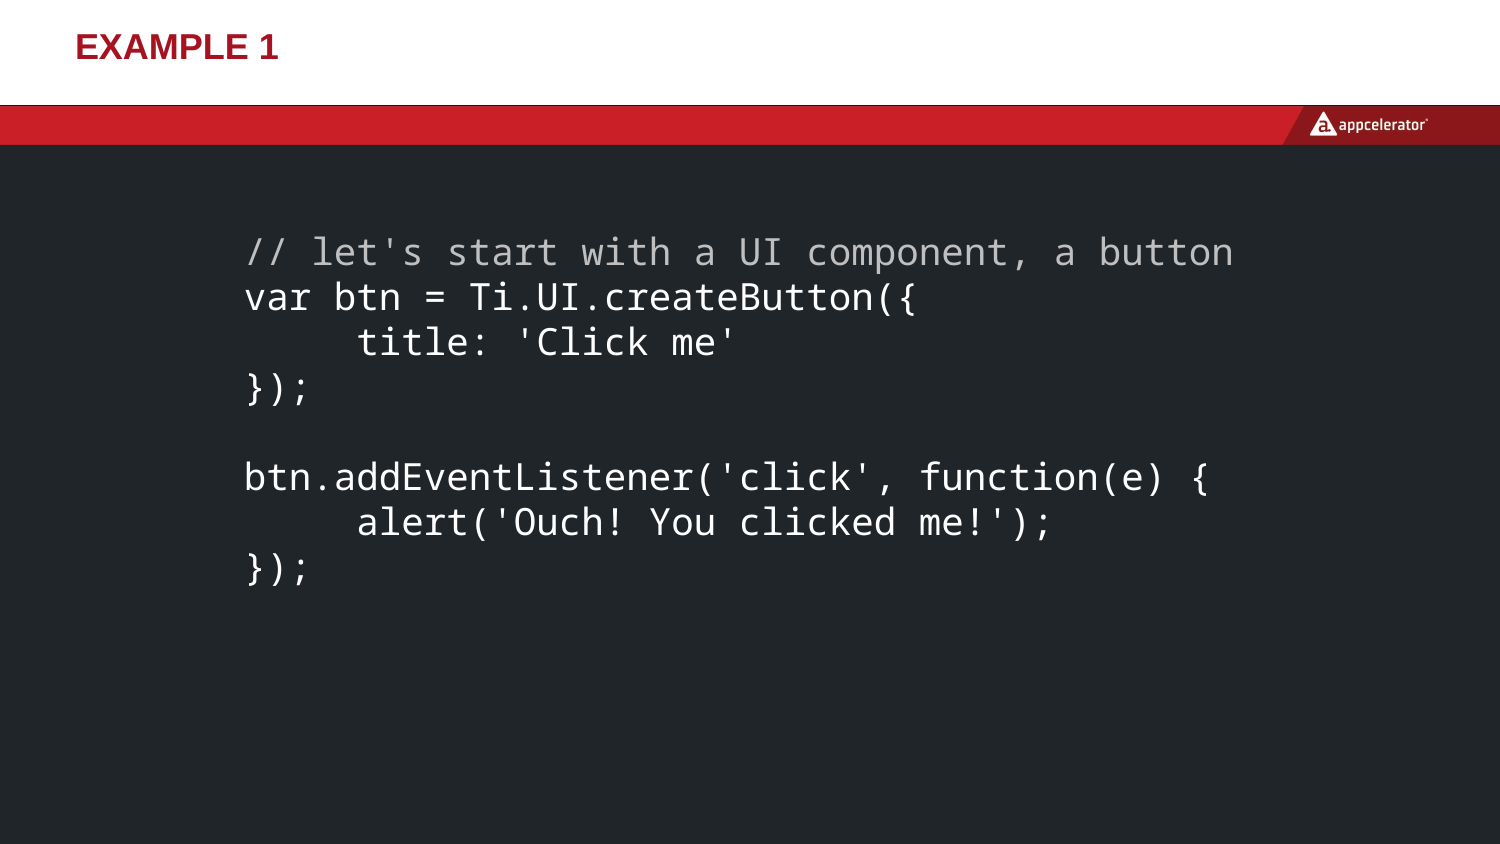

# Example 1

// let's start with a UI component, a button
var btn = Ti.UI.createButton({
     title: 'Click me'
});

btn.addEventListener('click', function(e) {
     alert('Ouch! You clicked me!');
});